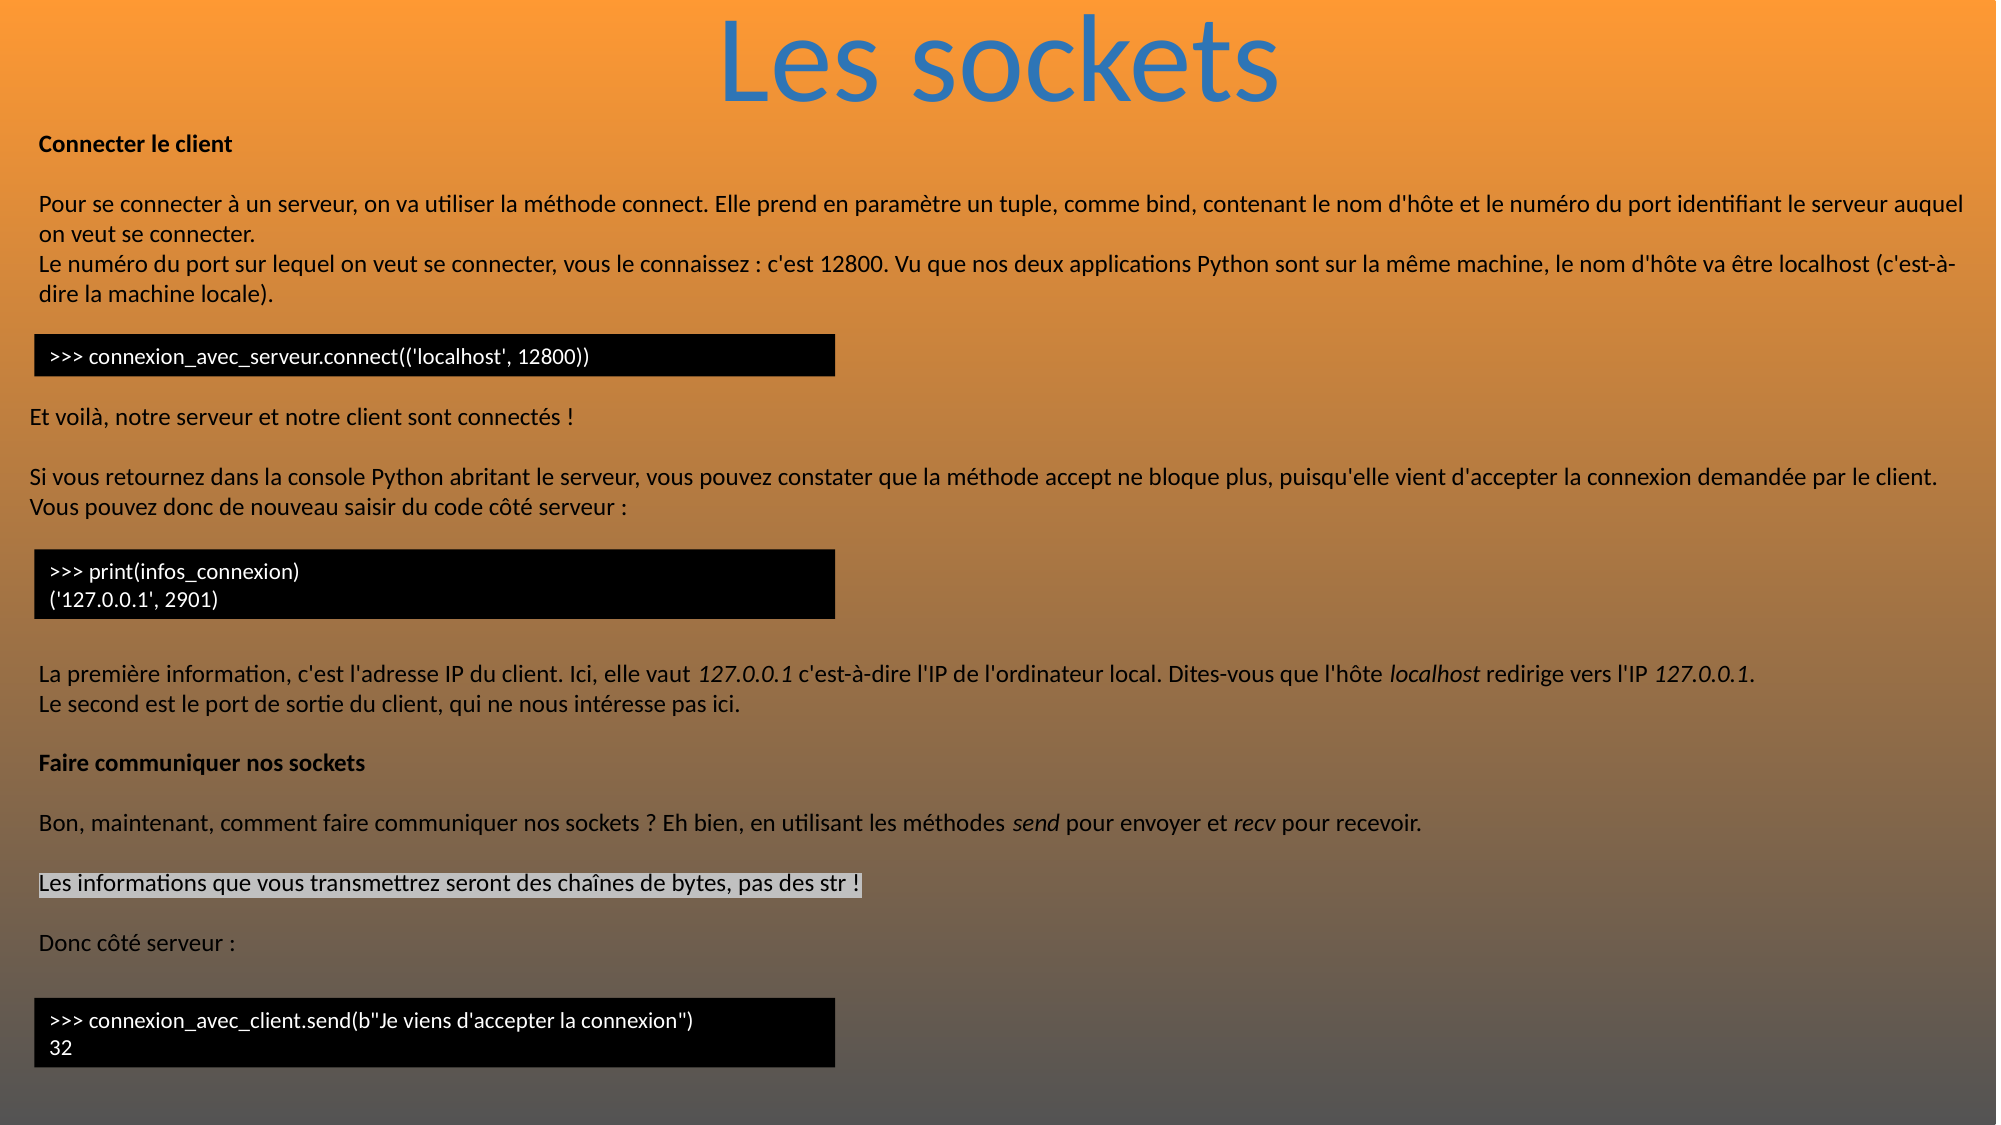

# Les sockets
Connecter le client

Pour se connecter à un serveur, on va utiliser la méthode connect. Elle prend en paramètre un tuple, comme bind, contenant le nom d'hôte et le numéro du port identifiant le serveur auquel on veut se connecter.
Le numéro du port sur lequel on veut se connecter, vous le connaissez : c'est 12800. Vu que nos deux applications Python sont sur la même machine, le nom d'hôte va être localhost (c'est-à-dire la machine locale).
>>> connexion_avec_serveur.connect(('localhost', 12800))
Et voilà, notre serveur et notre client sont connectés !

Si vous retournez dans la console Python abritant le serveur, vous pouvez constater que la méthode accept ne bloque plus, puisqu'elle vient d'accepter la connexion demandée par le client. Vous pouvez donc de nouveau saisir du code côté serveur :
>>> print(infos_connexion)
('127.0.0.1', 2901)
La première information, c'est l'adresse IP du client. Ici, elle vaut 127.0.0.1 c'est-à-dire l'IP de l'ordinateur local. Dites-vous que l'hôte localhost redirige vers l'IP 127.0.0.1.
Le second est le port de sortie du client, qui ne nous intéresse pas ici.

Faire communiquer nos sockets

Bon, maintenant, comment faire communiquer nos sockets ? Eh bien, en utilisant les méthodes send pour envoyer et recv pour recevoir.

Les informations que vous transmettrez seront des chaînes de bytes, pas des str !

Donc côté serveur :
>>> connexion_avec_client.send(b"Je viens d'accepter la connexion")
32

615